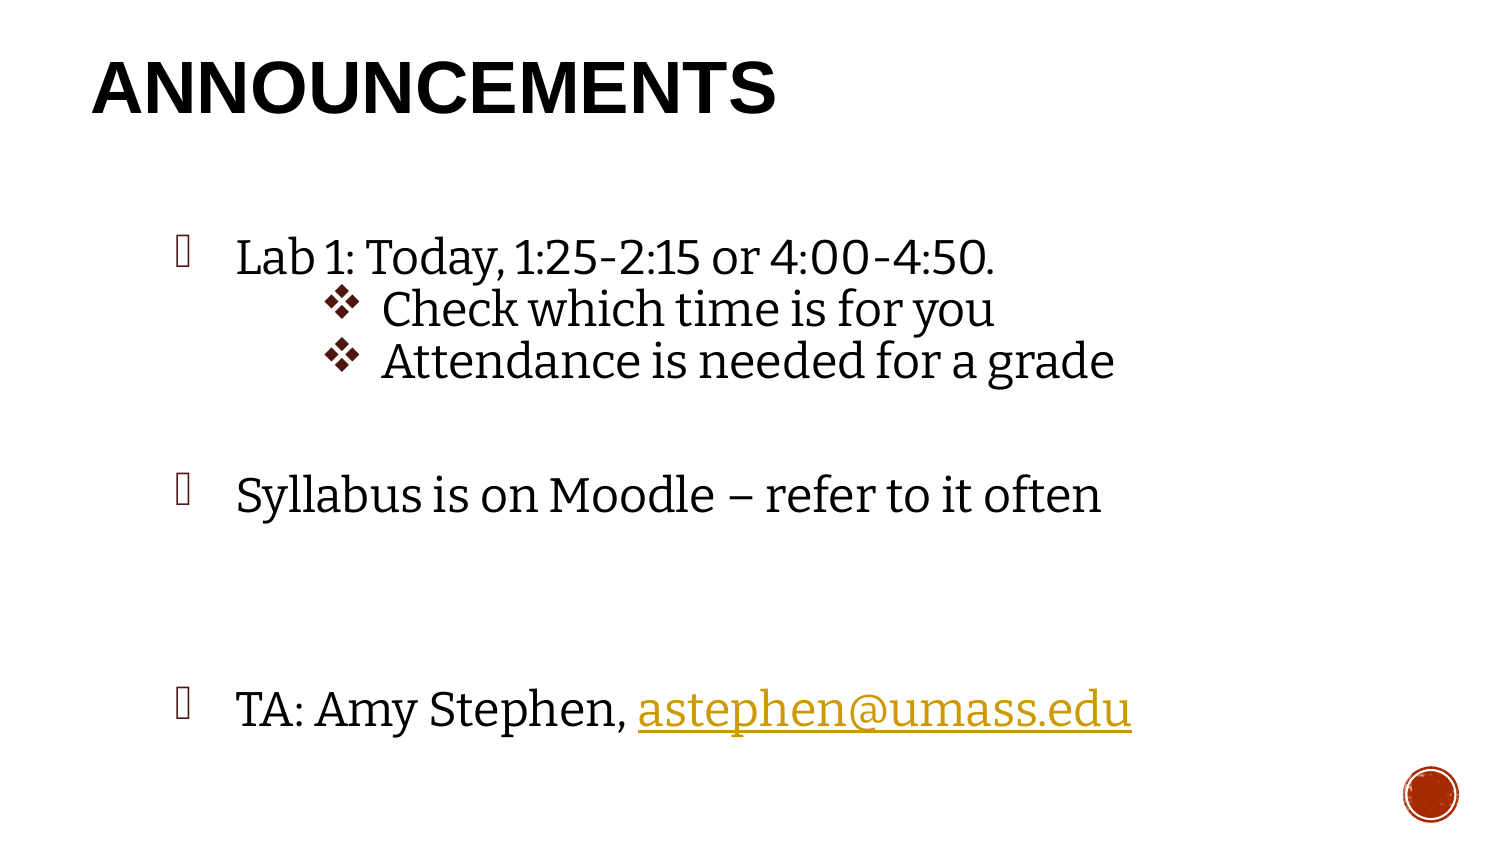

# Announcements

Lab 1: Today, 1:25-2:15 or 4:00-4:50.
Check which time is for you
Attendance is needed for a grade

Syllabus is on Moodle – refer to it often

TA: Amy Stephen, astephen@umass.edu